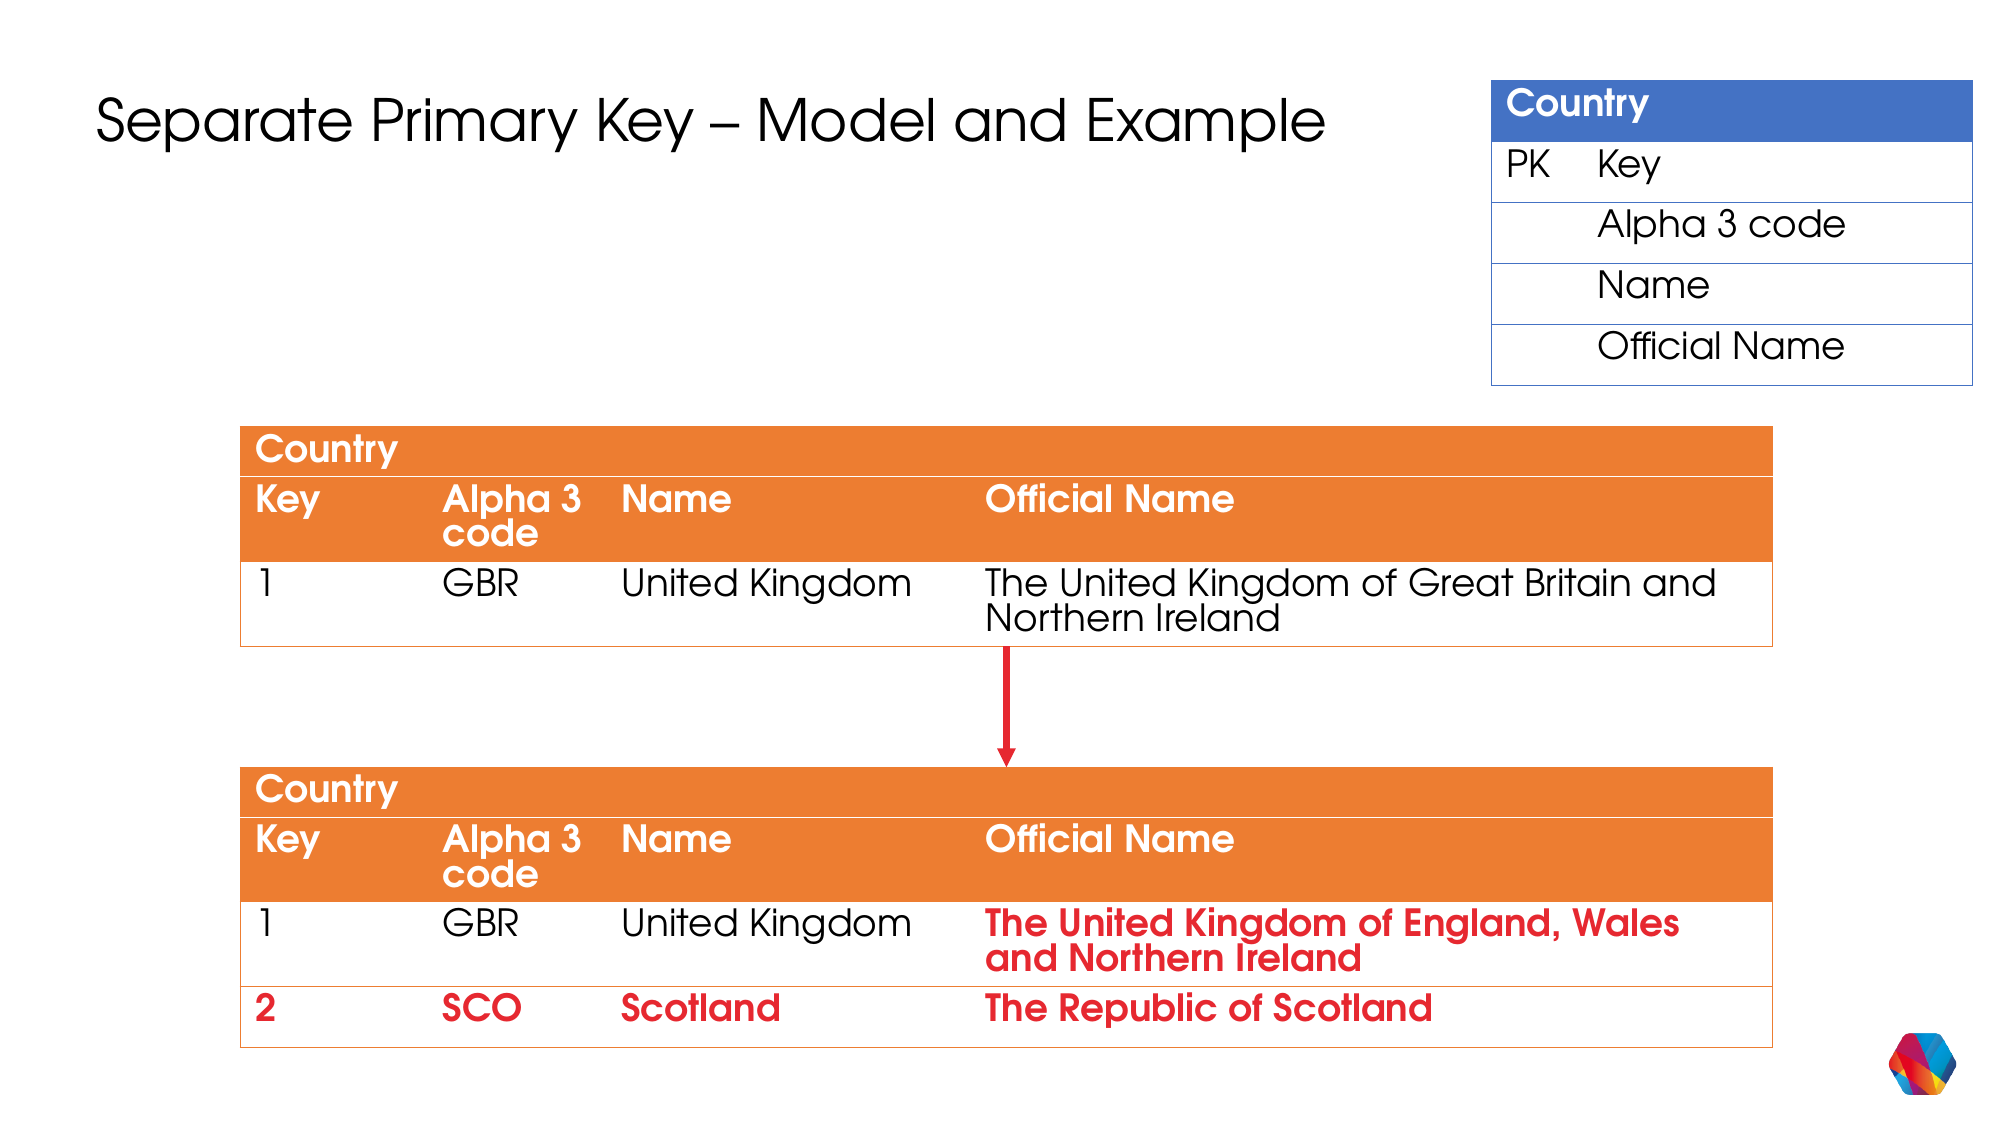

Separate Primary Key – Model and Example
| Country |  |
| --- | --- |
| PK | Key |
|  | Alpha 3 code |
|  | Name |
|  | Official Name |
| Country |  |  |  |
| --- | --- | --- | --- |
| Key | Alpha 3 code | Name | Official Name |
| 1 | GBR | United Kingdom | The United Kingdom of Great Britain and Northern Ireland |
| Country |  |  |  |
| --- | --- | --- | --- |
| Key | Alpha 3 code | Name | Official Name |
| 1 | GBR | United Kingdom | The United Kingdom of England, Wales and Northern Ireland |
| 2 | SCO | Scotland | The Republic of Scotland |